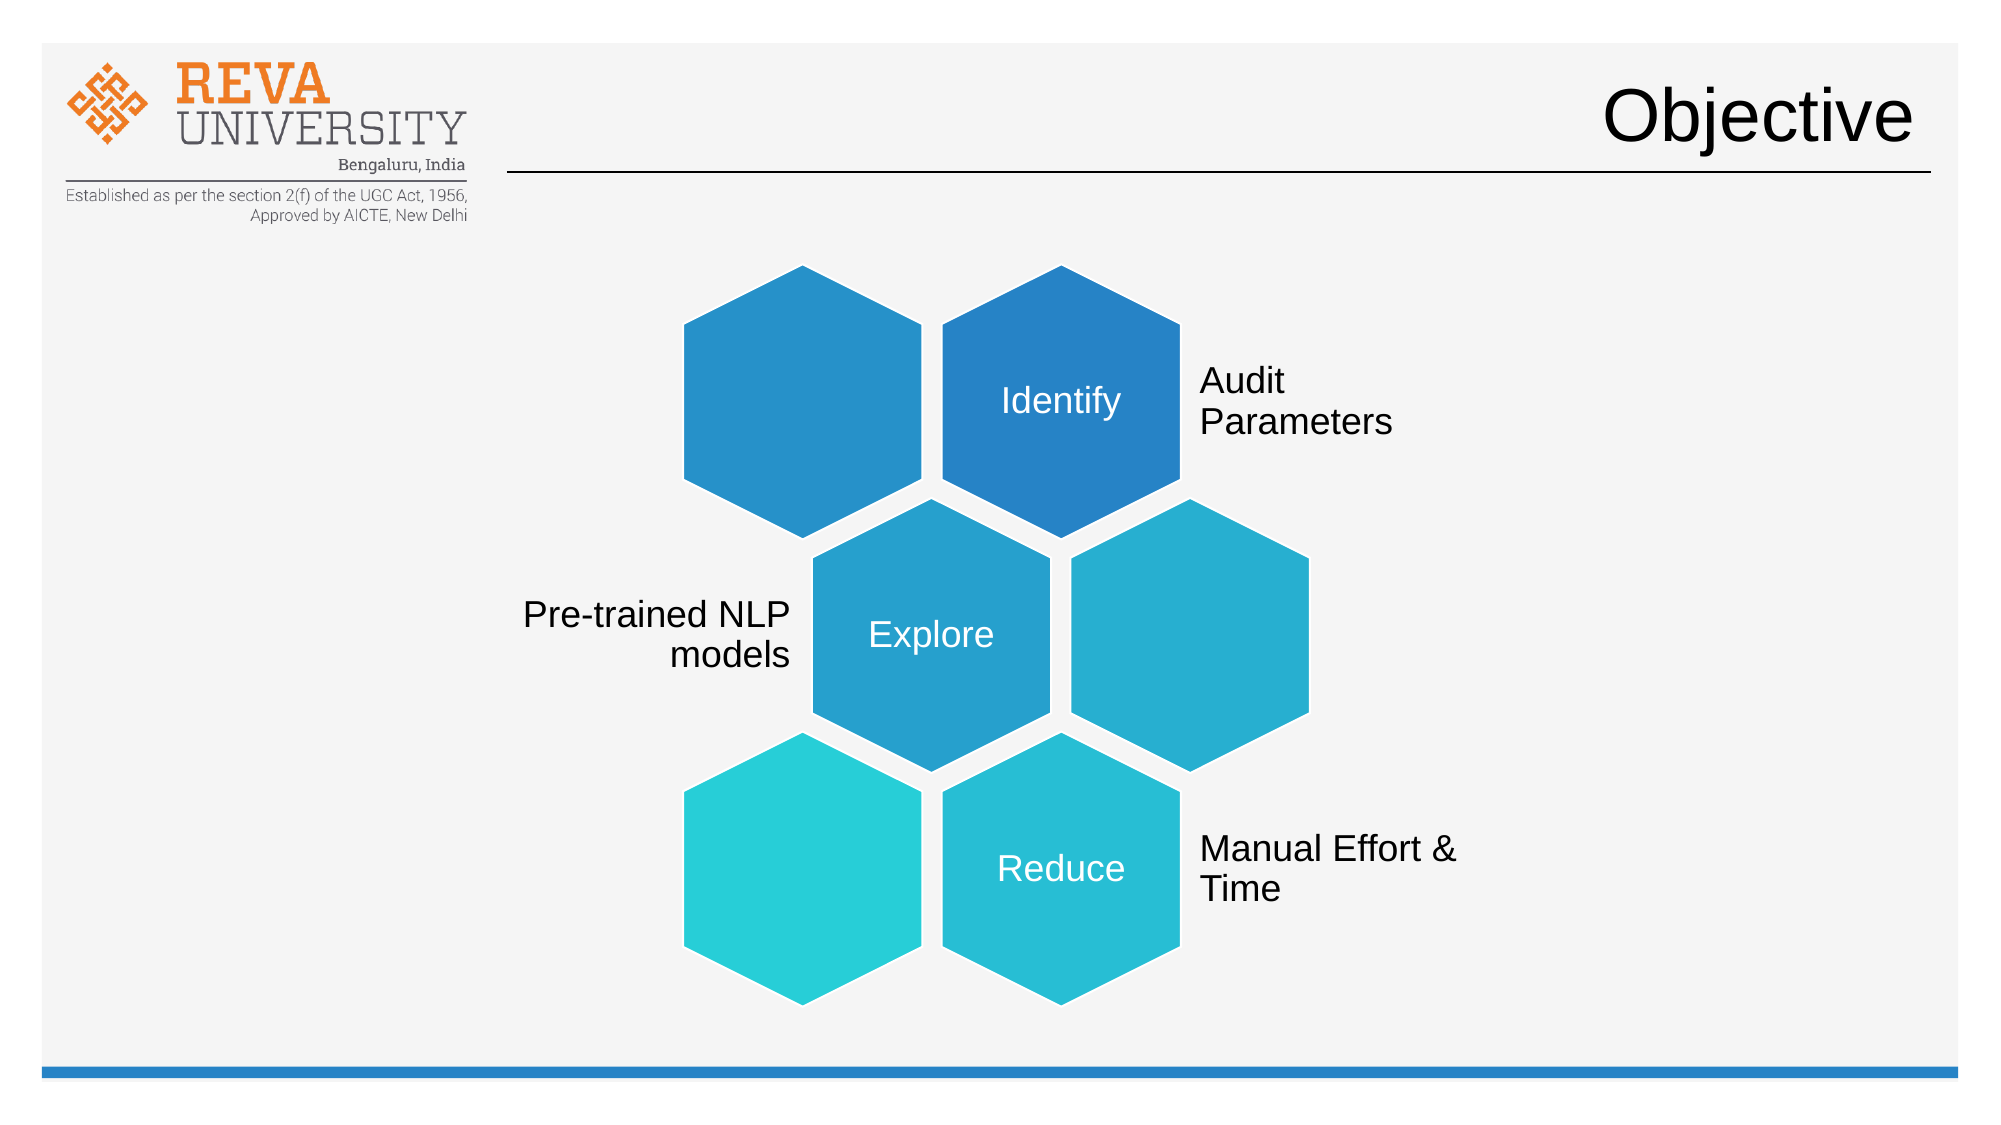

# Objective
Identify
Audit Parameters

Explore
Pre-trained NLP models

Reduce
Manual Effort & Time